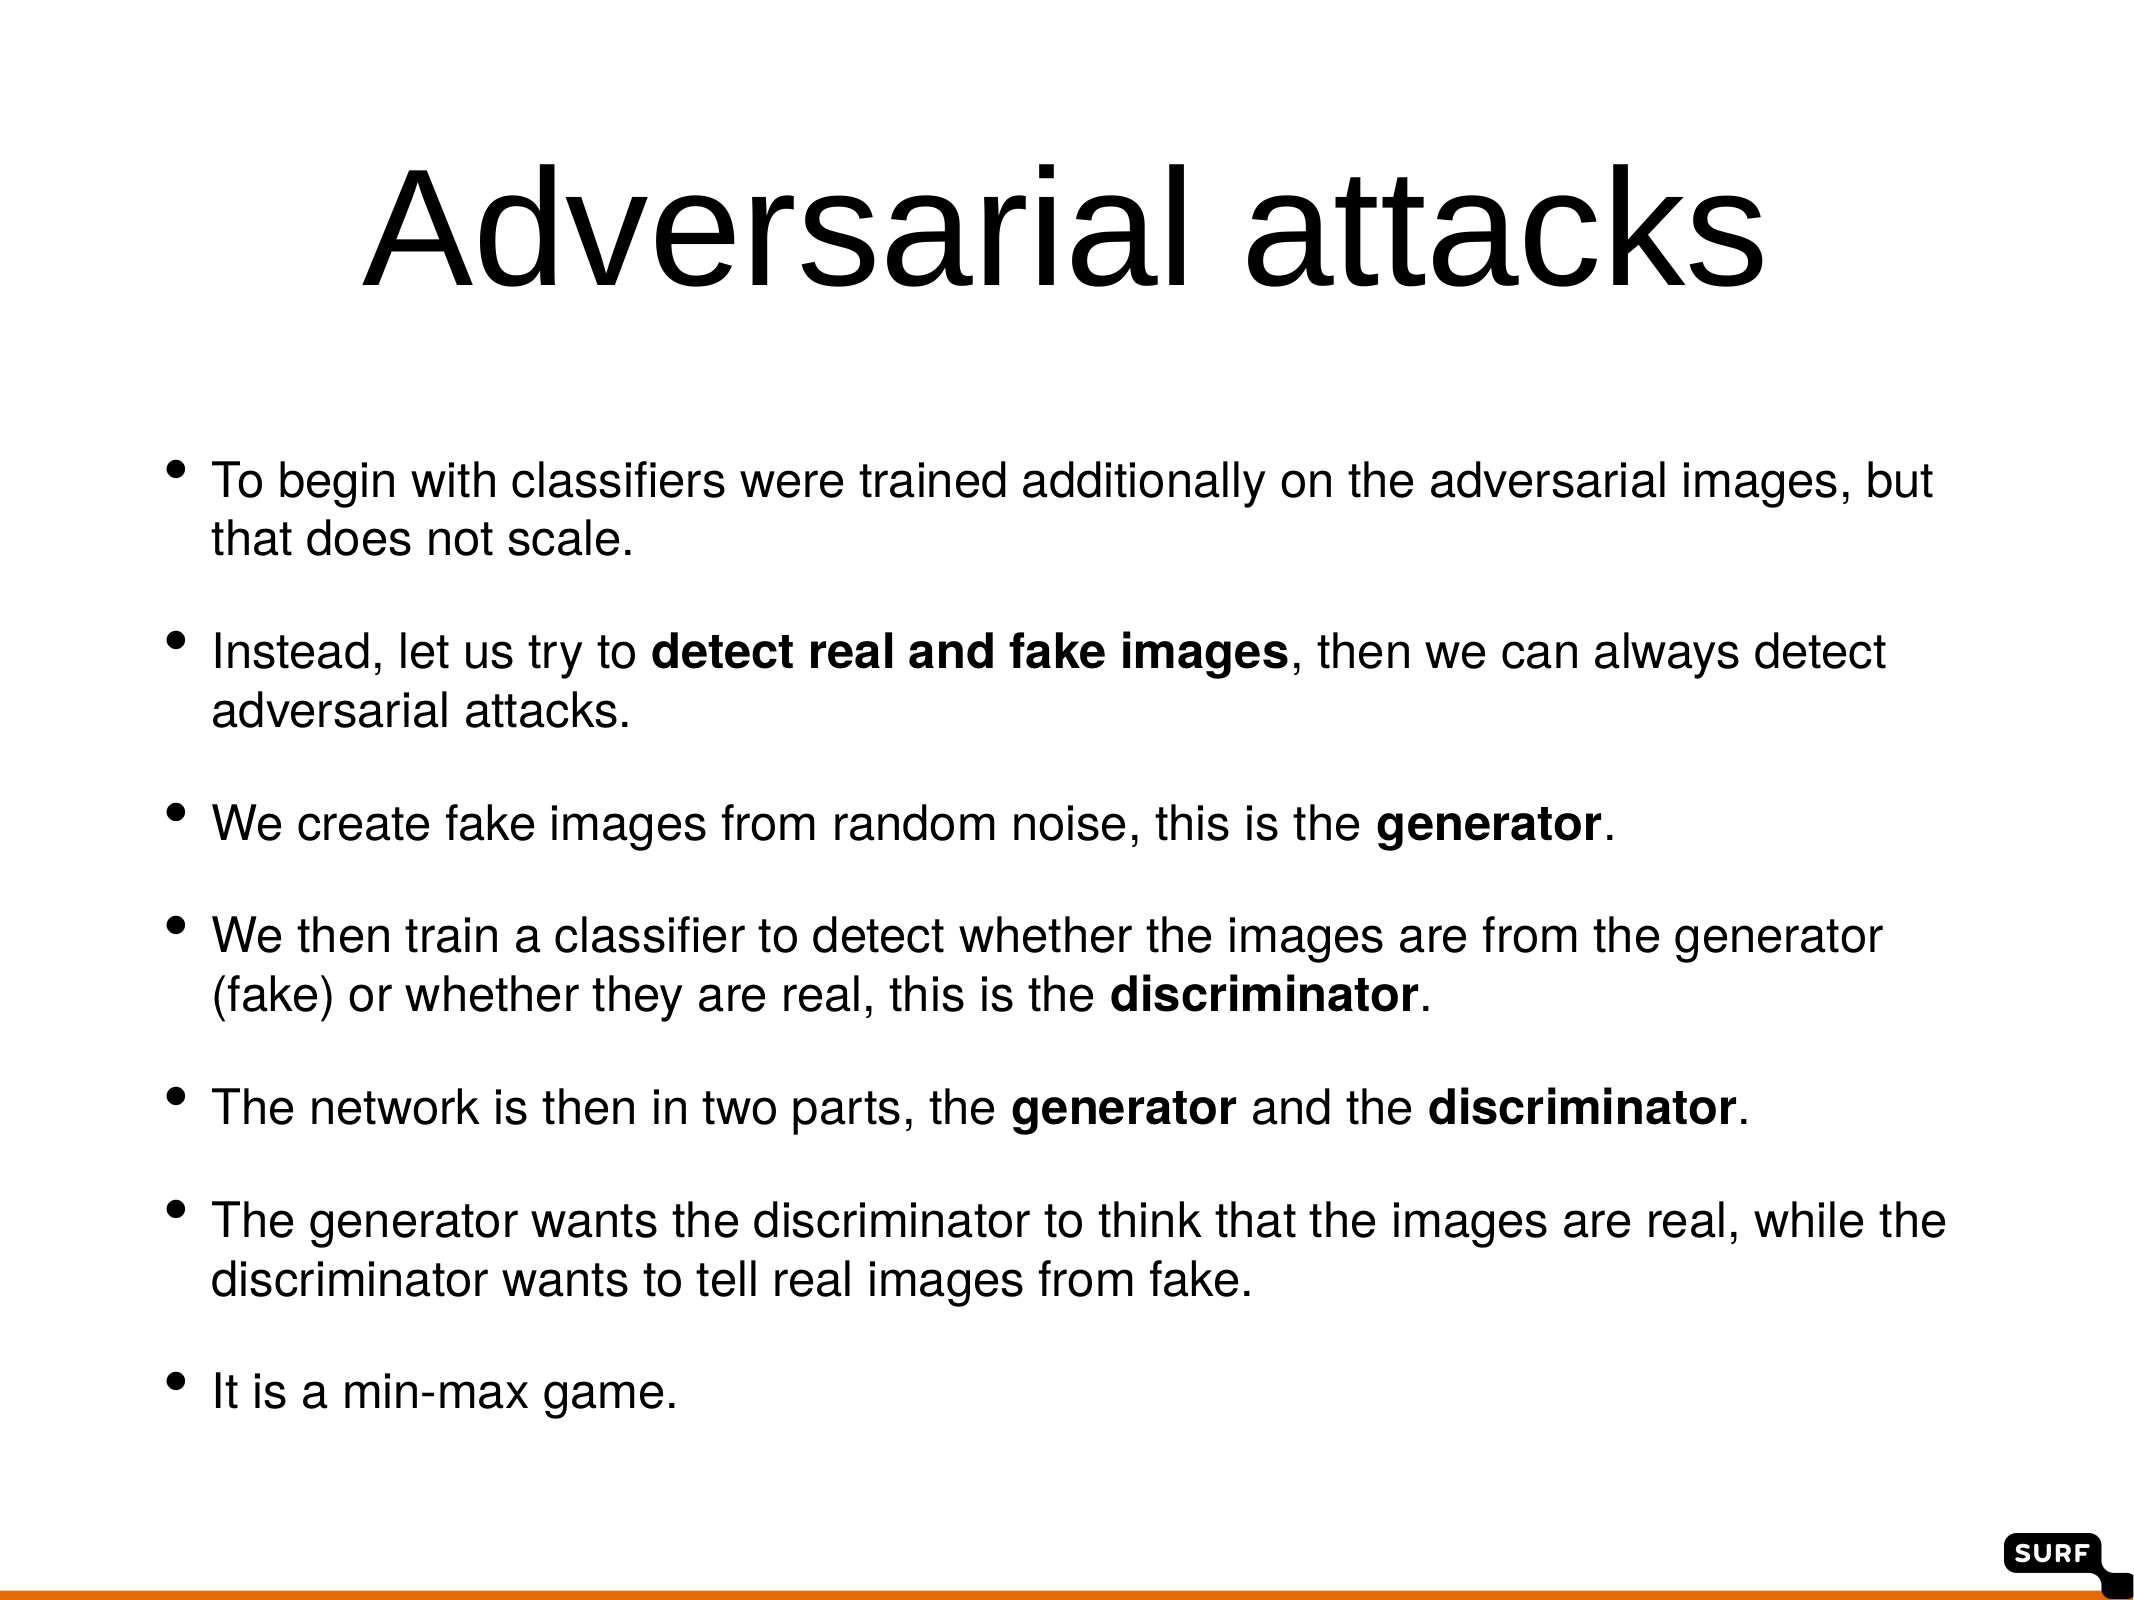

Adversarial attacks
To begin with classifiers were trained additionally on the adversarial images, but that does not scale.
Instead, let us try to detect real and fake images, then we can always detect adversarial attacks.
We create fake images from random noise, this is the generator.
We then train a classifier to detect whether the images are from the generator (fake) or whether they are real, this is the discriminator.
The network is then in two parts, the generator and the discriminator.
The generator wants the discriminator to think that the images are real, while the discriminator wants to tell real images from fake.
It is a min-max game.